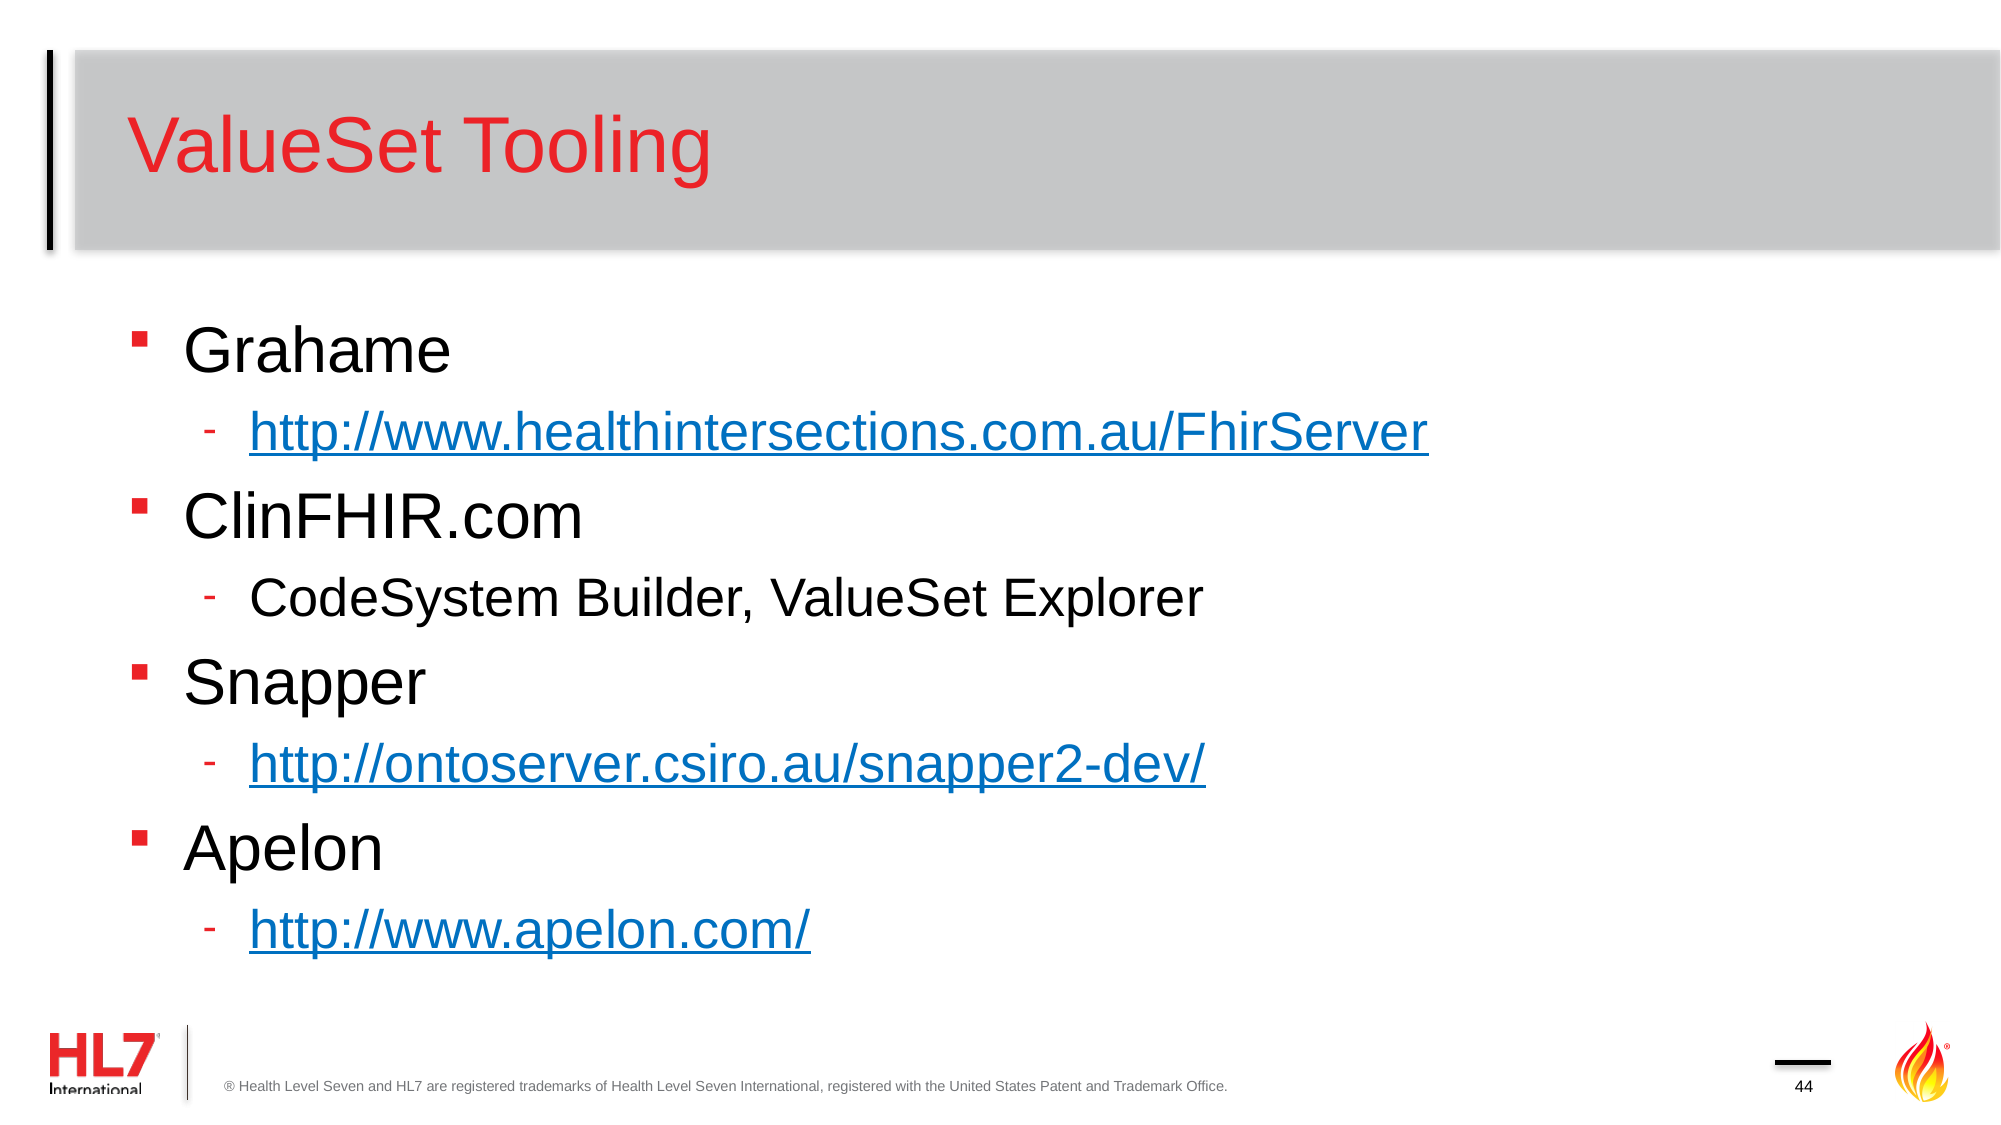

# ValueSet Tooling
Grahame
http://www.healthintersections.com.au/FhirServer
ClinFHIR.com
CodeSystem Builder, ValueSet Explorer
Snapper
http://ontoserver.csiro.au/snapper2-dev/
Apelon
http://www.apelon.com/

® Health Level Seven and HL7 are registered trademarks of Health Level Seven International, registered with the United States Patent and Trademark Office.
44